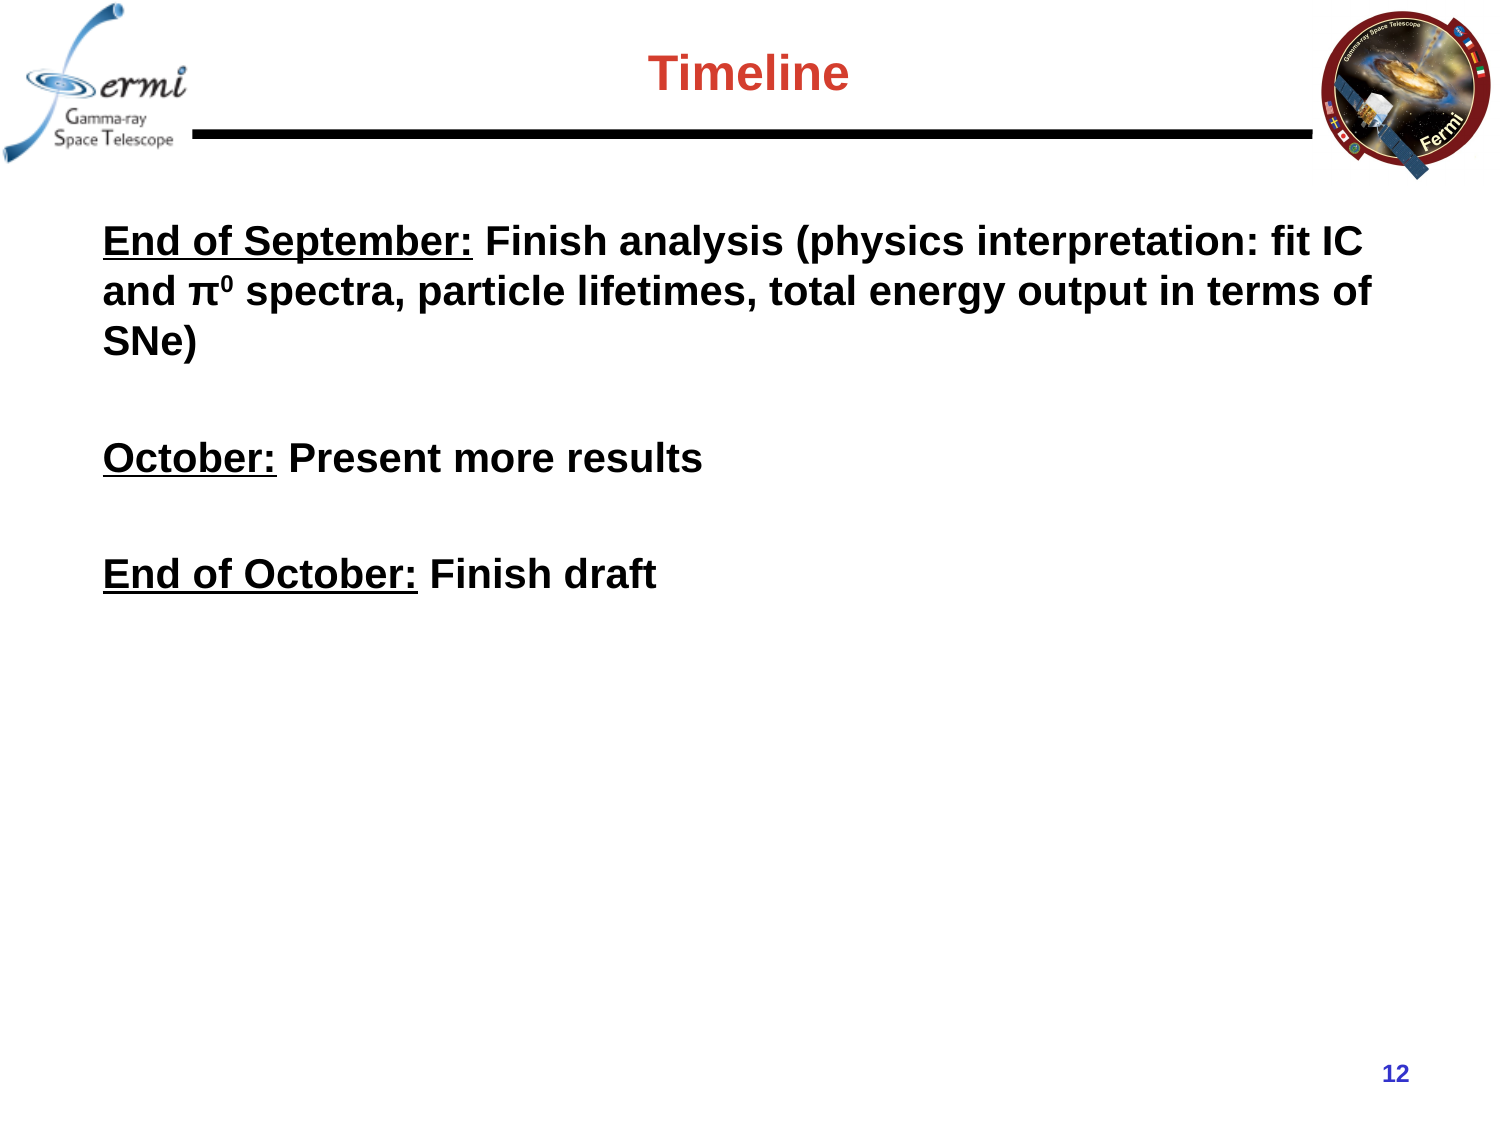

# Timeline
End of September: Finish analysis (physics interpretation: fit IC and π0 spectra, particle lifetimes, total energy output in terms of SNe)

October: Present more results

End of October: Finish draft
12